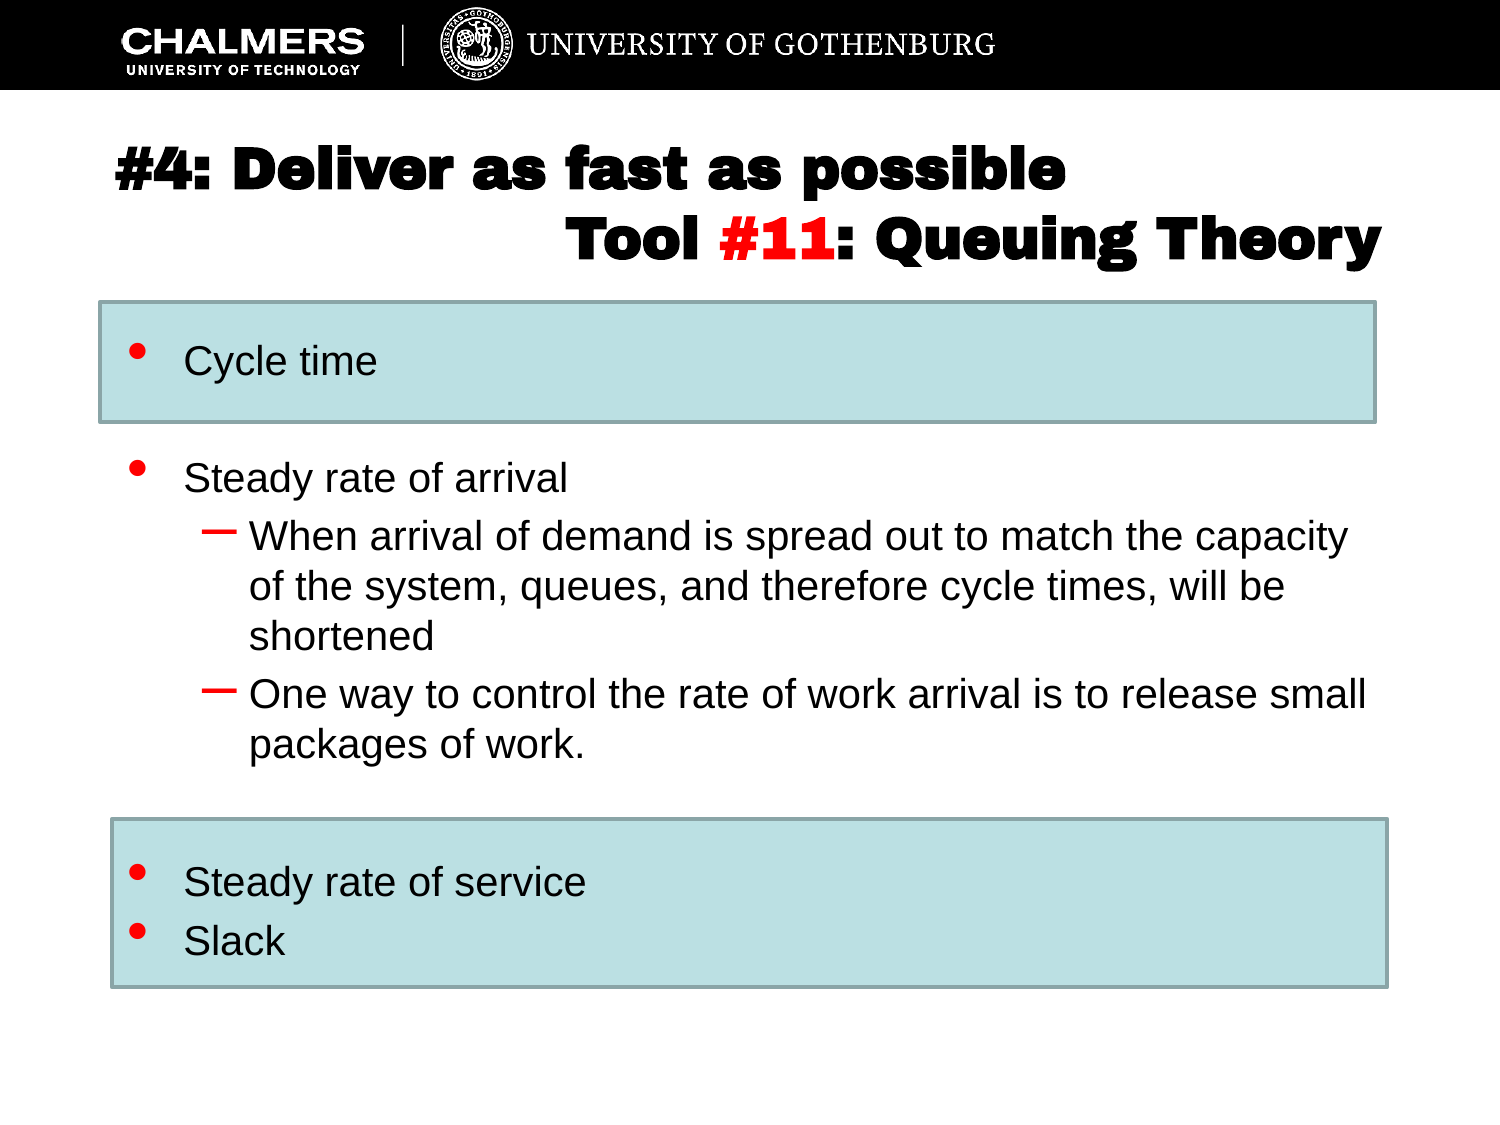

# #4: Deliver as fast as possible Tool #11: Queuing Theory

Cycle time

Steady rate of arrival
When arrival of demand is spread out to match the capacity of the system, queues, and therefore cycle times, will be shortened
One way to control the rate of work arrival is to release small packages of work.

Steady rate of service
Slack